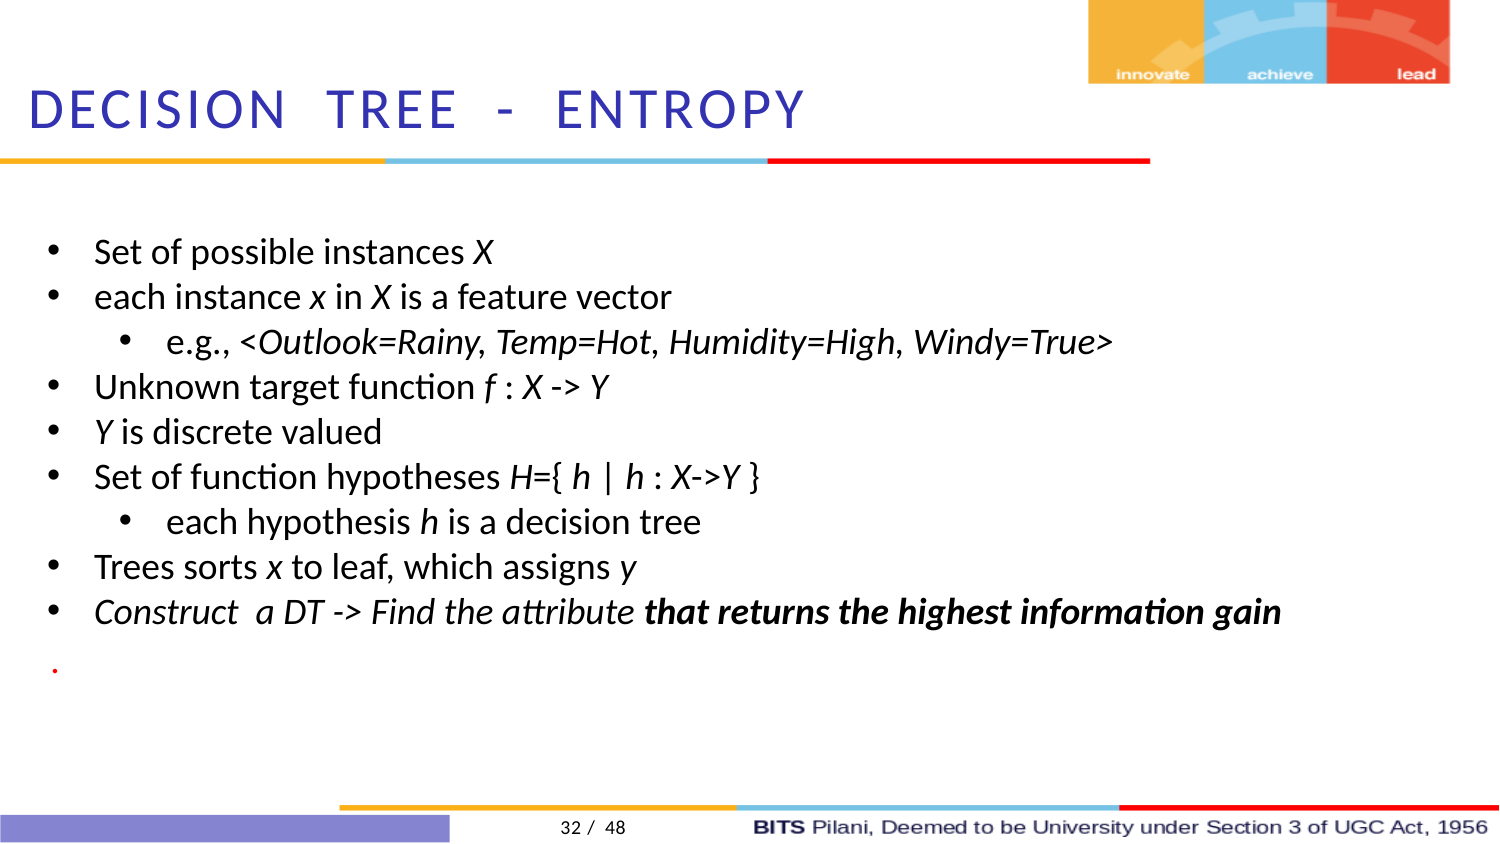

# Decision  Tree  -  ENTROPY
Set of possible instances X
each instance x in X is a feature vector
e.g., <Outlook=Rainy, Temp=Hot, Humidity=High, Windy=True>
Unknown target function f : X -> Y
Y is discrete valued
Set of function hypotheses H={ h | h : X->Y }
each hypothesis h is a decision tree
Trees sorts x to leaf, which assigns y
Construct  a DT -> Find the attribute that returns the highest information gain
.

32 / 48